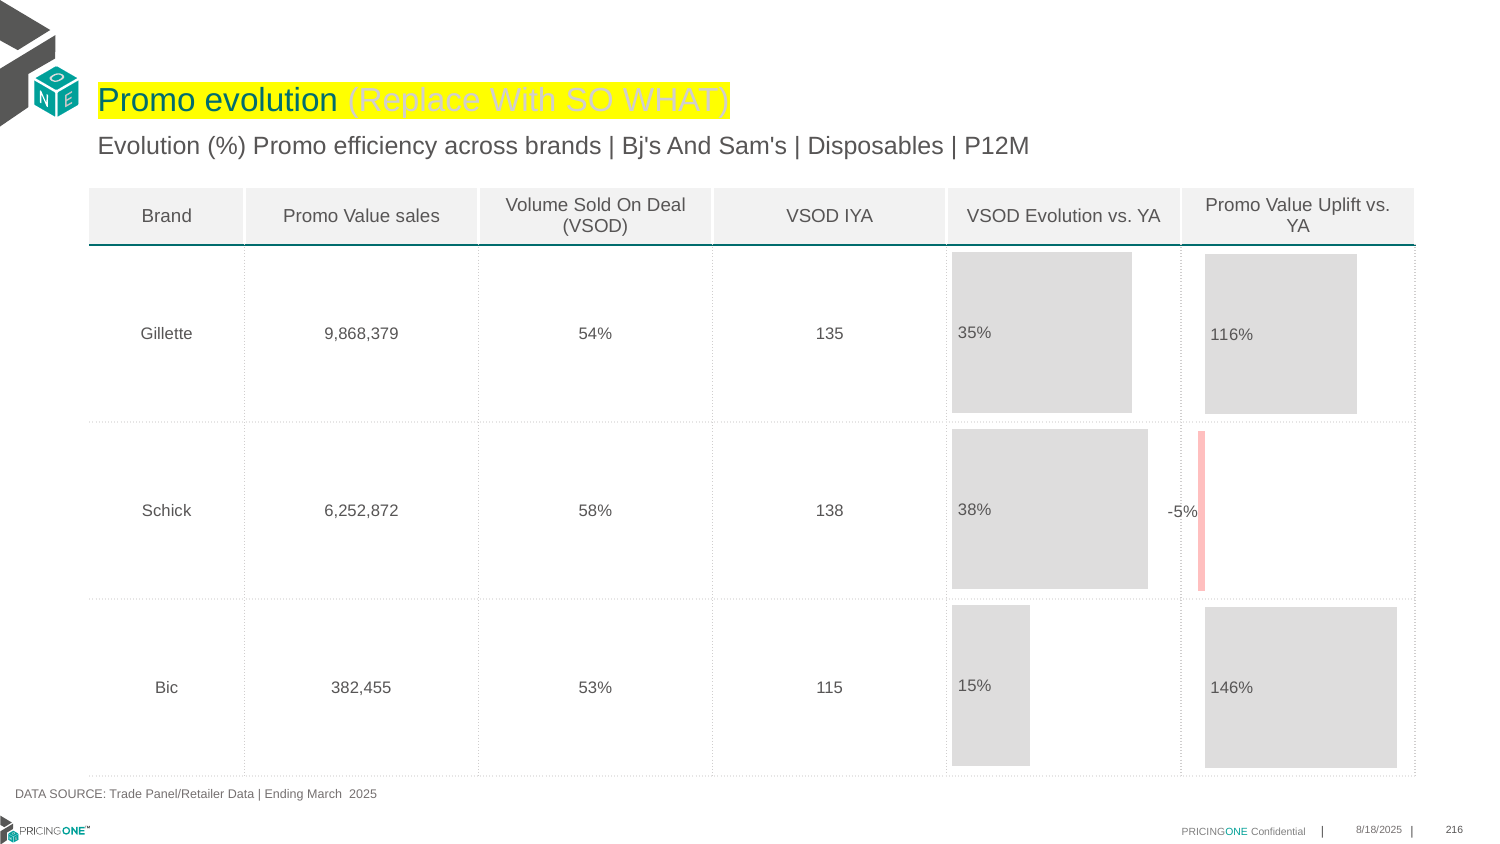

# Promo evolution (Replace With SO WHAT)
Evolution (%) Promo efficiency across brands | Bj's And Sam's | Disposables | P12M
| Brand | Promo Value sales | Volume Sold On Deal (VSOD) | VSOD IYA | VSOD Evolution vs. YA | Promo Value Uplift vs. YA |
| --- | --- | --- | --- | --- | --- |
| Gillette | 9,868,379 | 54% | 135 |  |  |
| Schick | 6,252,872 | 58% | 138 |  |  |
| Bic | 382,455 | 53% | 115 |  |  |

### Chart

| Category | VSOD Evaluation vs YA |
|---|---|
| Gillette | 0.3500000000000001 |
| Schick | 0.381 |
| Bic | 0.1519999999999999 |

### Chart

| Category | Promo Value Uplift vs YA |
|---|---|
| Gillette | 1.1578368617405883 |
| Schick | -0.049221830676291156 |
| Bic | 1.46324801086134 |
DATA SOURCE: Trade Panel/Retailer Data | Ending March  2025

8/18/2025
216